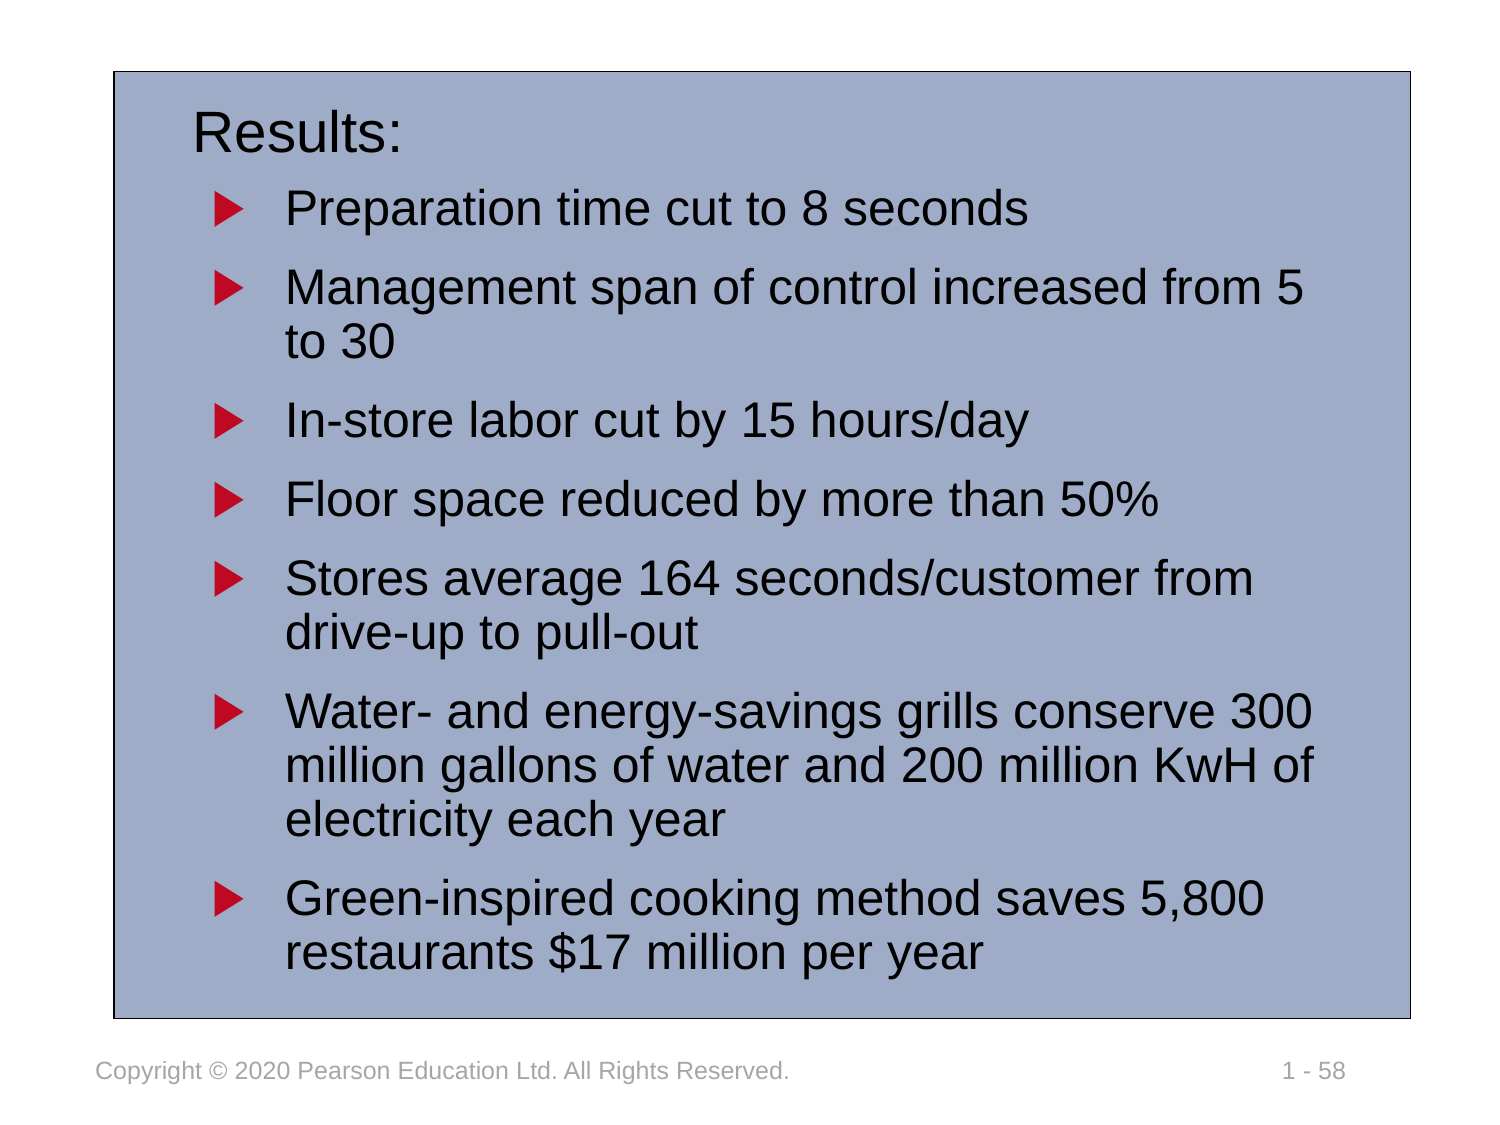

# Productivity at Taco Bell

Results:
Preparation time cut to 8 seconds
Management span of control increased from 5 to 30
In-store labor cut by 15 hours/day
Floor space reduced by more than 50%
Stores average 164 seconds/customer from drive-up to pull-out
Water- and energy-savings grills conserve 300 million gallons of water and 200 million KwH of electricity each year
Green-inspired cooking method saves 5,800 restaurants $17 million per year
Improvements: